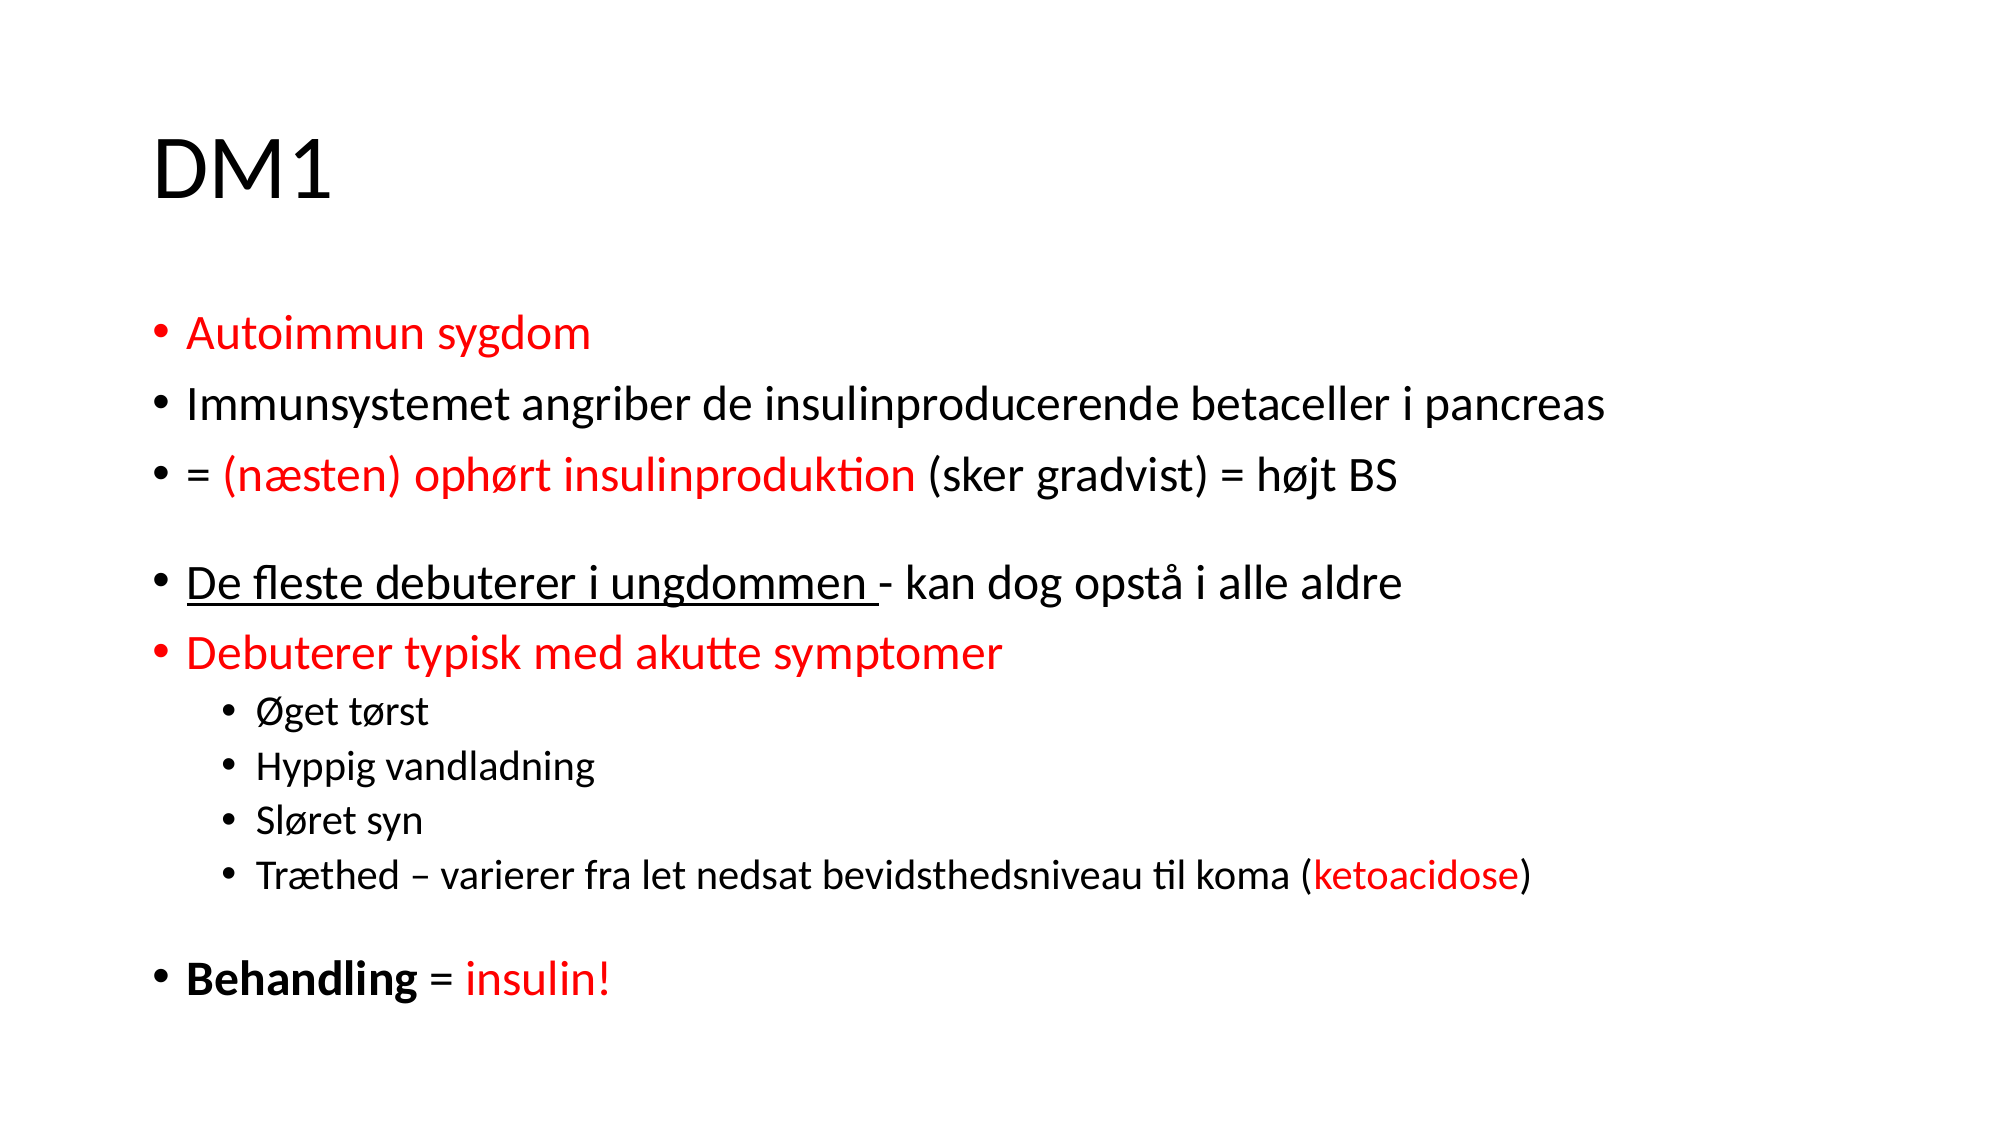

# DM1
Autoimmun sygdom
Immunsystemet angriber de insulinproducerende betaceller i pancreas
= (næsten) ophørt insulinproduktion (sker gradvist) = højt BS
De fleste debuterer i ungdommen - kan dog opstå i alle aldre
Debuterer typisk med akutte symptomer
Øget tørst
Hyppig vandladning
Sløret syn
Træthed – varierer fra let nedsat bevidsthedsniveau til koma (ketoacidose)
Behandling = insulin!